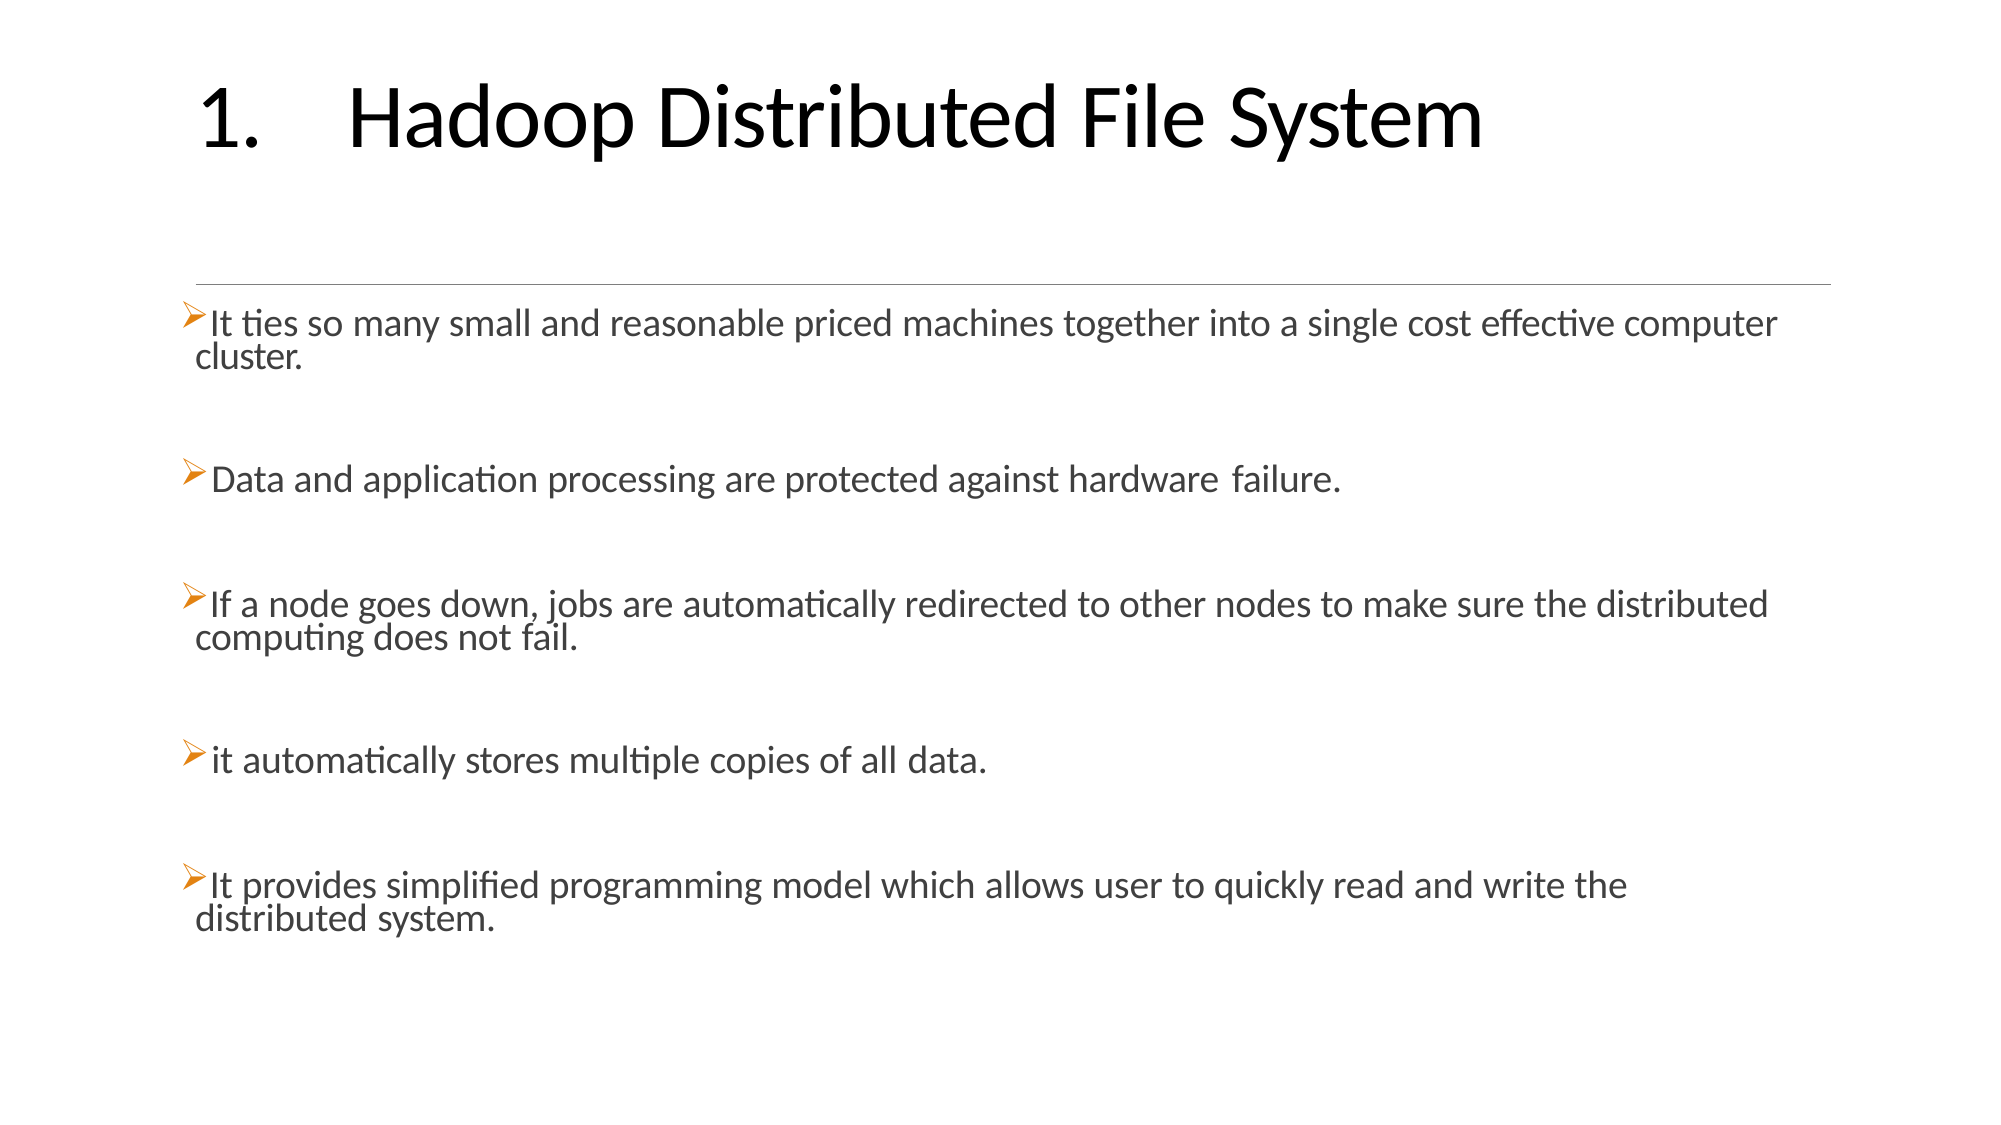

# 1.	Hadoop Distributed File System

It ties so many small and reasonable priced machines together into a single cost effective computer  cluster.

Data and application processing are protected against hardware failure.

If a node goes down, jobs are automatically redirected to other nodes to make sure the distributed  computing does not fail.

it automatically stores multiple copies of all data.

It provides simplified programming model which allows user to quickly read and write the  distributed system.